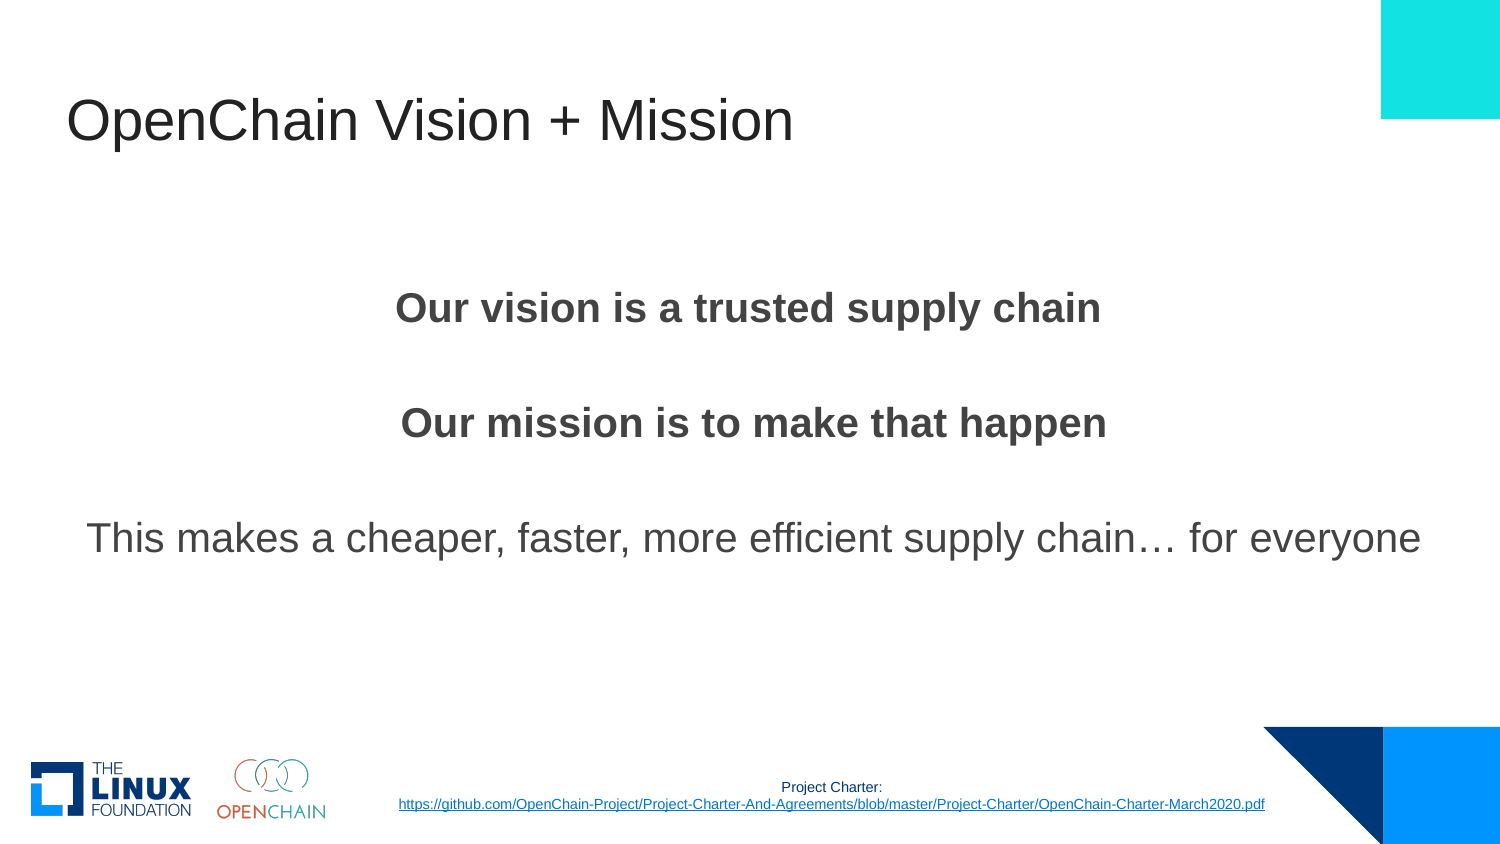

# OpenChain Vision + Mission

Our vision is a trusted supply chain

Our mission is to make that happen

This makes a cheaper, faster, more efficient supply chain… for everyone
Project Charter:
https://github.com/OpenChain-Project/Project-Charter-And-Agreements/blob/master/Project-Charter/OpenChain-Charter-March2020.pdf